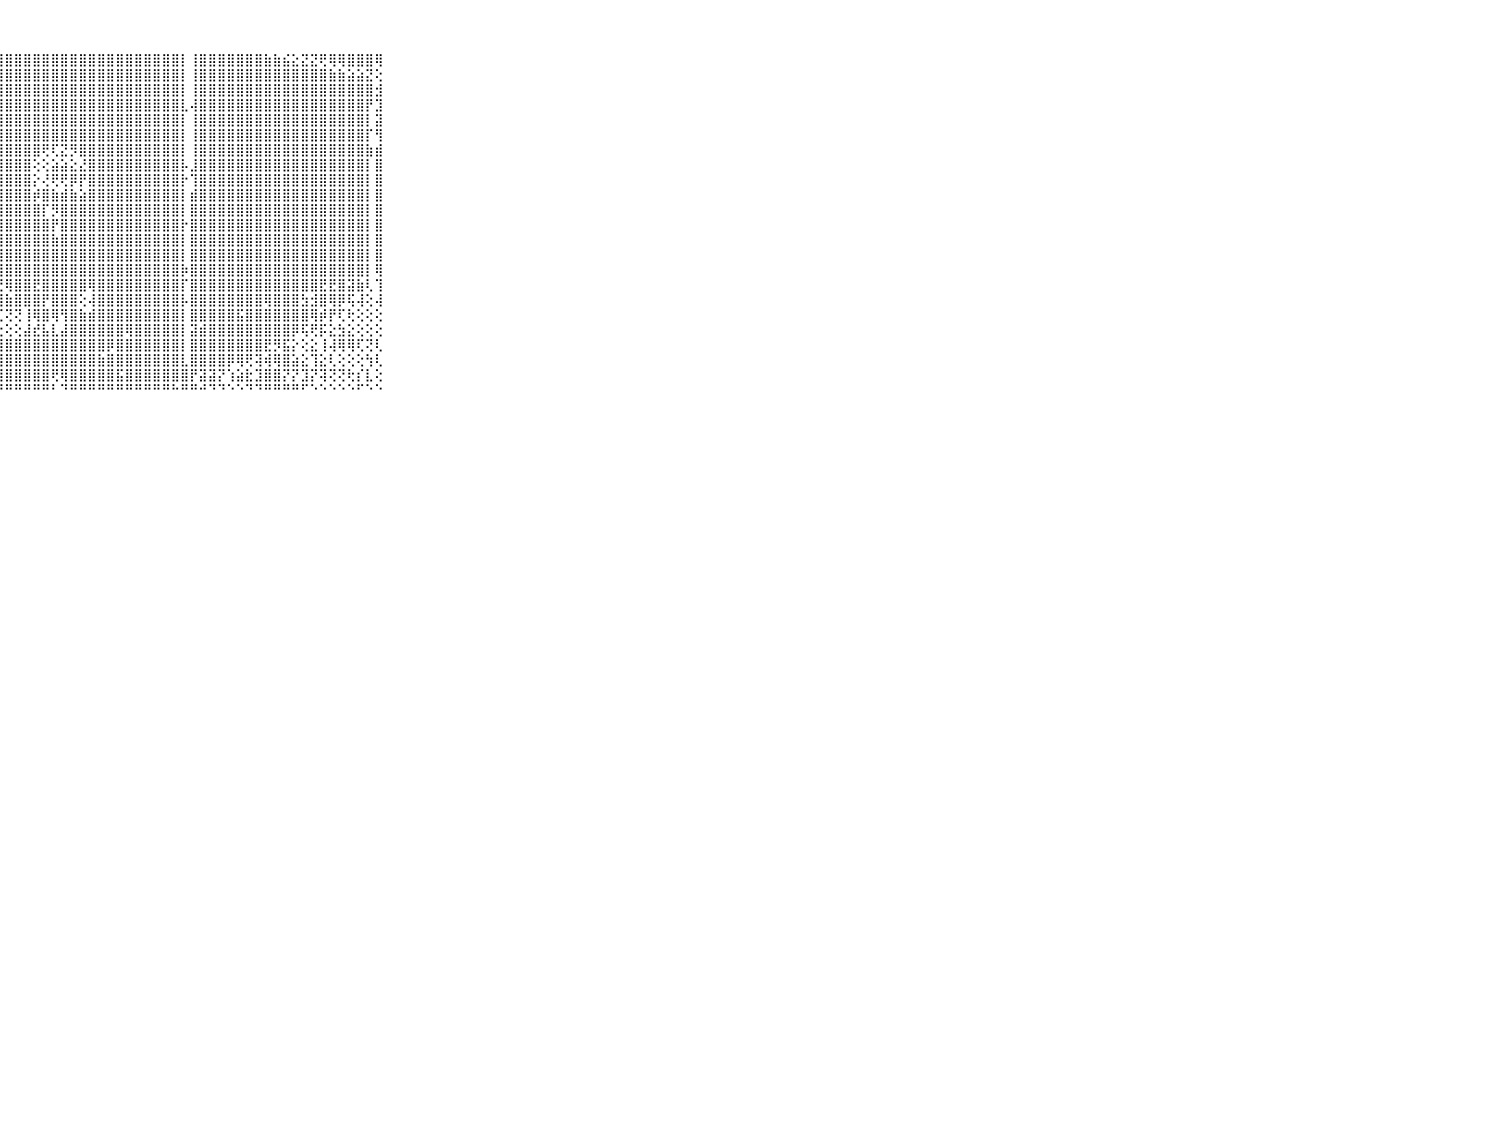

⠀⠀⠀⠀⠀⠀⠀⠀⠀⠀⠀⣿⣿⣿⣿⣿⣿⣿⣿⣿⣿⣿⣿⣿⣿⣿⣿⣿⣿⣿⣿⣿⣿⣿⣿⣿⣿⣿⣿⣿⣿⣿⣿⣿⣿⣿⣿⡇⢸⣿⣿⣿⣿⣿⣿⣿⣷⣷⣮⣕⣝⣝⢟⢿⢿⣿⣿⣿⢿⠀⠀⠀⠀⠀⠀⠀⠀⠀⠀⠀⠀
⠀⠀⠀⠀⠀⠀⠀⠀⠀⠀⠀⣿⣿⣿⣿⣿⣿⣿⣿⣿⣿⣿⣿⣿⣿⣿⣿⣿⣿⣿⣿⣿⣿⣿⣿⣿⣿⣿⣿⣿⣿⣿⣿⣿⣿⣿⣿⡇⢸⣿⣿⣿⣿⣿⣿⣿⣿⣿⣿⣿⣿⣿⣿⣷⣷⣵⣵⣝⢕⠀⠀⠀⠀⠀⠀⠀⠀⠀⠀⠀⠀
⠀⠀⠀⠀⠀⠀⠀⠀⠀⠀⠀⣿⣿⣿⣿⣿⣿⣿⣿⣿⣿⣿⣿⣿⣿⣿⣿⣿⣿⣿⣿⣿⣿⣿⣿⣿⣿⣿⣿⣿⣿⣿⣿⣿⣿⣿⣿⡇⢸⣿⣿⣿⣿⣿⣿⣿⣿⣿⣿⣿⣿⣿⣿⣿⣿⣿⣿⣿⣺⠀⠀⠀⠀⠀⠀⠀⠀⠀⠀⠀⠀
⠀⠀⠀⠀⠀⠀⠀⠀⠀⠀⠀⣿⣿⣿⣿⣿⣿⣿⣿⣿⣿⣿⣿⣿⣿⣿⣿⣿⣿⣿⣿⣿⣿⣿⣿⣿⣿⣿⣿⣿⣿⣿⣿⣿⣿⣿⣿⣇⢼⣿⣿⣿⣿⣿⣿⣿⣿⣿⣿⣿⣿⣿⣿⣿⣿⣿⣿⡟⣹⠀⠀⠀⠀⠀⠀⠀⠀⠀⠀⠀⠀
⠀⠀⠀⠀⠀⠀⠀⠀⠀⠀⠀⣿⣿⣿⣿⣿⣿⣿⣿⣿⣿⣿⣿⣿⣿⣿⣿⣿⣿⣿⣿⣿⣿⣿⣿⣿⣿⣿⣿⣿⣿⣿⣿⣿⣿⣿⣿⡇⢸⣿⣿⣿⣿⣿⣿⣿⣿⣿⣿⣿⣿⣿⣿⣿⣿⣿⣿⡇⣽⠀⠀⠀⠀⠀⠀⠀⠀⠀⠀⠀⠀
⠀⠀⠀⠀⠀⠀⠀⠀⠀⠀⠀⣿⣿⣿⣿⣿⣿⣿⣿⣿⣿⣿⣿⣿⣿⣿⣿⣿⣿⣿⣿⣿⣿⣿⣿⣿⣿⣿⣿⣿⣿⣿⣿⣿⣿⣿⣿⡇⢸⣿⣿⣿⣿⣿⣿⣿⣿⣿⣿⣿⣿⣿⣿⣿⣿⣿⣿⡏⢻⠀⠀⠀⠀⠀⠀⠀⠀⠀⠀⠀⠀
⠀⠀⠀⠀⠀⠀⠀⠀⠀⠀⠀⣿⣿⣿⣿⣿⣿⣿⣿⣿⣿⣿⣿⣿⣿⣿⣿⣿⣿⣿⣿⣿⢟⢏⣝⡻⣿⣿⣿⣿⣿⣿⣿⣿⣿⣿⣿⡇⢸⣿⣿⣿⣿⣿⣿⣿⣿⣿⣿⣿⣿⣿⣿⣿⣿⣿⣿⣷⣾⠀⠀⠀⠀⠀⠀⠀⠀⠀⠀⠀⠀
⠀⠀⠀⠀⠀⠀⠀⠀⠀⠀⠀⣿⣿⣿⣿⣿⣿⣿⣿⣿⣿⣿⣿⣿⣿⣿⣿⣿⣿⣿⣿⢕⢕⣵⣵⣕⣜⣿⣿⣿⣿⣿⣿⣿⣿⣿⣿⡧⣸⣿⣿⣿⣿⣿⣿⣿⣿⣿⣿⣿⣿⣿⣿⣿⣿⣿⣿⡇⣿⠀⠀⠀⠀⠀⠀⠀⠀⠀⠀⠀⠀
⠀⠀⠀⠀⠀⠀⠀⠀⠀⠀⠀⣿⣿⣿⣿⣿⣿⣿⣿⣿⣿⣿⣿⣿⣿⣿⣿⣿⣿⣿⣿⡕⢜⢟⢟⡿⡟⣿⣿⣿⣿⣿⣿⣿⣿⣿⣿⡗⢹⣿⣿⣿⣿⣿⣿⣿⣿⣿⣿⣿⣿⣿⣿⣿⣿⣿⣿⡇⣿⠀⠀⠀⠀⠀⠀⠀⠀⠀⠀⠀⠀
⠀⠀⠀⠀⠀⠀⠀⠀⠀⠀⠀⣿⣿⣿⣿⣿⣿⣿⣿⣿⣿⣿⣿⣿⣿⣿⣿⣿⣿⣿⣿⡾⣿⣷⣾⣷⣵⣿⣿⣿⣿⣿⣿⣿⣿⣿⣿⡇⣾⣿⣿⣿⣿⣿⣿⣿⣿⣿⣿⣿⣿⣿⣿⣿⣿⣿⣿⡇⣿⠀⠀⠀⠀⠀⠀⠀⠀⠀⠀⠀⠀
⠀⠀⠀⠀⠀⠀⠀⠀⠀⠀⠀⣿⣿⣿⣿⣿⣿⣿⣿⣿⣿⣿⣿⣿⣿⣿⣿⣿⣿⣿⣿⣿⡏⡻⣿⣿⣿⣿⣿⣿⣿⣿⣿⣿⣿⣿⣿⡇⣿⣿⣿⣿⣿⣿⣿⣿⣿⣿⣿⣿⣿⣿⣿⣿⣿⣿⣿⡇⣿⠀⠀⠀⠀⠀⠀⠀⠀⠀⠀⠀⠀
⠀⠀⠀⠀⠀⠀⠀⠀⠀⠀⠀⣿⣿⣿⣿⣿⣿⣿⣿⣿⣿⣿⣿⣿⣿⣿⣿⣿⣿⣿⣿⣿⣿⡟⣿⣿⣿⣿⣿⣿⣿⣿⣿⣿⣿⣿⣿⡗⣿⣿⣿⣿⣿⣿⣿⣿⣿⣿⣿⣿⣿⣿⣿⣿⣿⣿⣿⡇⣿⠀⠀⠀⠀⠀⠀⠀⠀⠀⠀⠀⠀
⠀⠀⠀⠀⠀⠀⠀⠀⠀⠀⠀⣿⣿⣿⣿⣿⣿⣿⣿⣿⣿⣿⣿⣿⣿⣿⣿⣿⣿⣿⣿⣿⣿⣷⣿⣿⣿⣿⣿⣿⣿⣿⣿⣿⣿⣿⣿⡇⣿⣿⣿⣿⣿⣿⣿⣿⣿⣿⣿⣿⣿⣿⣿⣿⣿⣿⣿⡇⣿⠀⠀⠀⠀⠀⠀⠀⠀⠀⠀⠀⠀
⠀⠀⠀⠀⠀⠀⠀⠀⠀⠀⠀⣿⣿⣿⣿⣿⣿⣿⣿⣿⣿⣿⣿⣿⣿⣿⣿⣿⣿⣿⣿⣿⣿⣿⣿⣿⣿⣿⣿⣿⣿⣿⣿⣿⣿⣿⣿⡇⣿⣿⣿⣿⣿⣿⣿⣿⣿⣿⣿⣿⣿⣿⣿⣿⣿⣿⣿⡇⣿⠀⠀⠀⠀⠀⠀⠀⠀⠀⠀⠀⠀
⠀⠀⠀⠀⠀⠀⠀⠀⠀⠀⠀⣿⣿⣿⣿⣿⣿⣿⣿⣿⣿⣿⣿⣿⣿⣿⣿⣿⣿⣿⣿⣿⣿⣿⣿⣿⣿⣿⣿⣿⣿⣿⣿⣿⣿⣿⣿⡷⣿⣿⣿⣿⣿⣿⣿⣿⣿⣿⣿⣿⣿⣿⣿⣿⣿⣿⣿⡇⢿⠀⠀⠀⠀⠀⠀⠀⠀⠀⠀⠀⠀
⠀⠀⠀⠀⠀⠀⠀⠀⠀⠀⠀⣿⣿⣿⣿⣿⣿⣿⣿⣿⣿⣿⣿⣿⢿⣿⡿⢟⢿⣿⣿⣟⣿⣿⣿⣿⣿⢿⣿⣿⣿⣿⣿⣿⣿⣿⣿⡏⣿⣿⣿⣿⣿⣿⣿⣿⣿⣿⣿⣿⣿⣿⣟⣟⣿⣽⣷⢇⢹⠀⠀⠀⠀⠀⠀⠀⠀⠀⠀⠀⠀
⠀⠀⠀⠀⠀⠀⠀⠀⠀⠀⠀⣿⣿⣿⣿⣿⣿⣿⣿⣿⣿⣿⣿⣿⣧⣽⣿⣿⣷⣿⣿⣿⡟⣿⣿⣿⢕⢼⣿⣿⣿⣿⣿⣿⣿⣿⣿⡧⣿⣿⣿⣿⣿⣿⣿⣿⢿⣿⣿⣿⣳⣺⣿⢿⡿⢯⢼⢕⢼⠀⠀⠀⠀⠀⠀⠀⠀⠀⠀⠀⠀
⠀⠀⠀⠀⠀⠀⠀⠀⠀⠀⠀⣿⣿⣿⣿⣿⣿⣿⣿⣿⣿⣿⣿⣷⣧⣹⣿⢏⢝⢝⢸⢿⣿⢿⢻⣿⣷⣾⣿⣿⣿⣿⣿⣿⣿⣿⣿⡇⣿⣿⣿⣿⣿⣯⣿⣿⣿⣿⣿⣿⣿⢿⡾⡟⢏⢗⢕⢕⢕⠀⠀⠀⠀⠀⠀⠀⠀⠀⠀⠀⠀
⠀⠀⠀⠀⠀⠀⠀⠀⠀⠀⠀⣿⣿⣿⣿⣿⣿⣿⣿⣿⣿⣿⣿⣿⣿⣿⡕⢕⢕⢕⣼⣞⣧⣇⣼⣿⣿⣿⣿⣿⣿⢿⣿⣿⣿⣿⣿⡇⣽⣾⣿⣿⣿⣿⣿⣿⣿⣿⣿⡿⢯⢟⡯⣕⣳⣕⢕⢕⢕⠀⠀⠀⠀⠀⠀⠀⠀⠀⠀⠀⠀
⠀⠀⠀⠀⠀⠀⠀⠀⠀⠀⠀⣿⣿⣿⣿⣿⣿⣿⣿⣿⣿⣿⣿⣿⣿⣿⣷⣾⣿⣿⣿⣿⣿⣿⣿⣿⣿⣿⣿⡿⣿⣿⣿⣿⣿⣿⣿⡇⣿⣿⣿⣿⣿⣿⣿⣿⣟⡻⣯⡕⢕⣕⢸⢼⢿⢿⢏⢝⢇⠀⠀⠀⠀⠀⠀⠀⠀⠀⠀⠀⠀
⠀⠀⠀⠀⠀⠀⠀⠀⠀⠀⠀⣿⣿⣿⣿⣿⣿⣿⣿⣿⣿⣿⣿⣿⣿⣿⣿⣿⣿⣿⣿⣿⣿⣿⣿⣿⣿⣿⣷⣿⣿⣿⣿⣿⣿⣿⣿⣇⣿⣿⣿⣿⡿⢿⢟⢽⢾⢿⣿⣵⣕⢹⣕⢇⢕⢕⢕⢳⢇⠀⠀⠀⠀⠀⠀⠀⠀⠀⠀⠀⠀
⠀⠀⠀⠀⠀⠀⠀⠀⠀⠀⠀⣿⣿⣿⣿⣿⣿⣿⣿⣿⣿⣿⣿⣿⣿⣿⣿⣿⣿⣿⣿⣿⣿⢟⢿⣿⣿⣿⣿⣿⣯⣿⣿⣿⣿⣿⣿⣿⡟⣽⣽⡝⢱⣵⣗⣹⣿⣿⡝⡝⣹⡝⢽⢝⢝⢗⡎⣇⢕⠀⠀⠀⠀⠀⠀⠀⠀⠀⠀⠀⠀
⠀⠀⠀⠀⠀⠀⠀⠀⠀⠀⠀⠛⠛⠛⠛⠛⠛⠛⠛⠛⠛⠛⠛⠛⠛⠛⠛⠛⠛⠛⠛⠛⠛⠃⠙⠛⠛⠛⠛⠛⠛⠛⠛⠛⠛⠛⠓⠛⠛⠚⠙⠙⠑⠑⠙⠙⠛⠛⠛⠛⠋⠑⠑⠑⠑⠑⠋⠑⠑⠀⠀⠀⠀⠀⠀⠀⠀⠀⠀⠀⠀